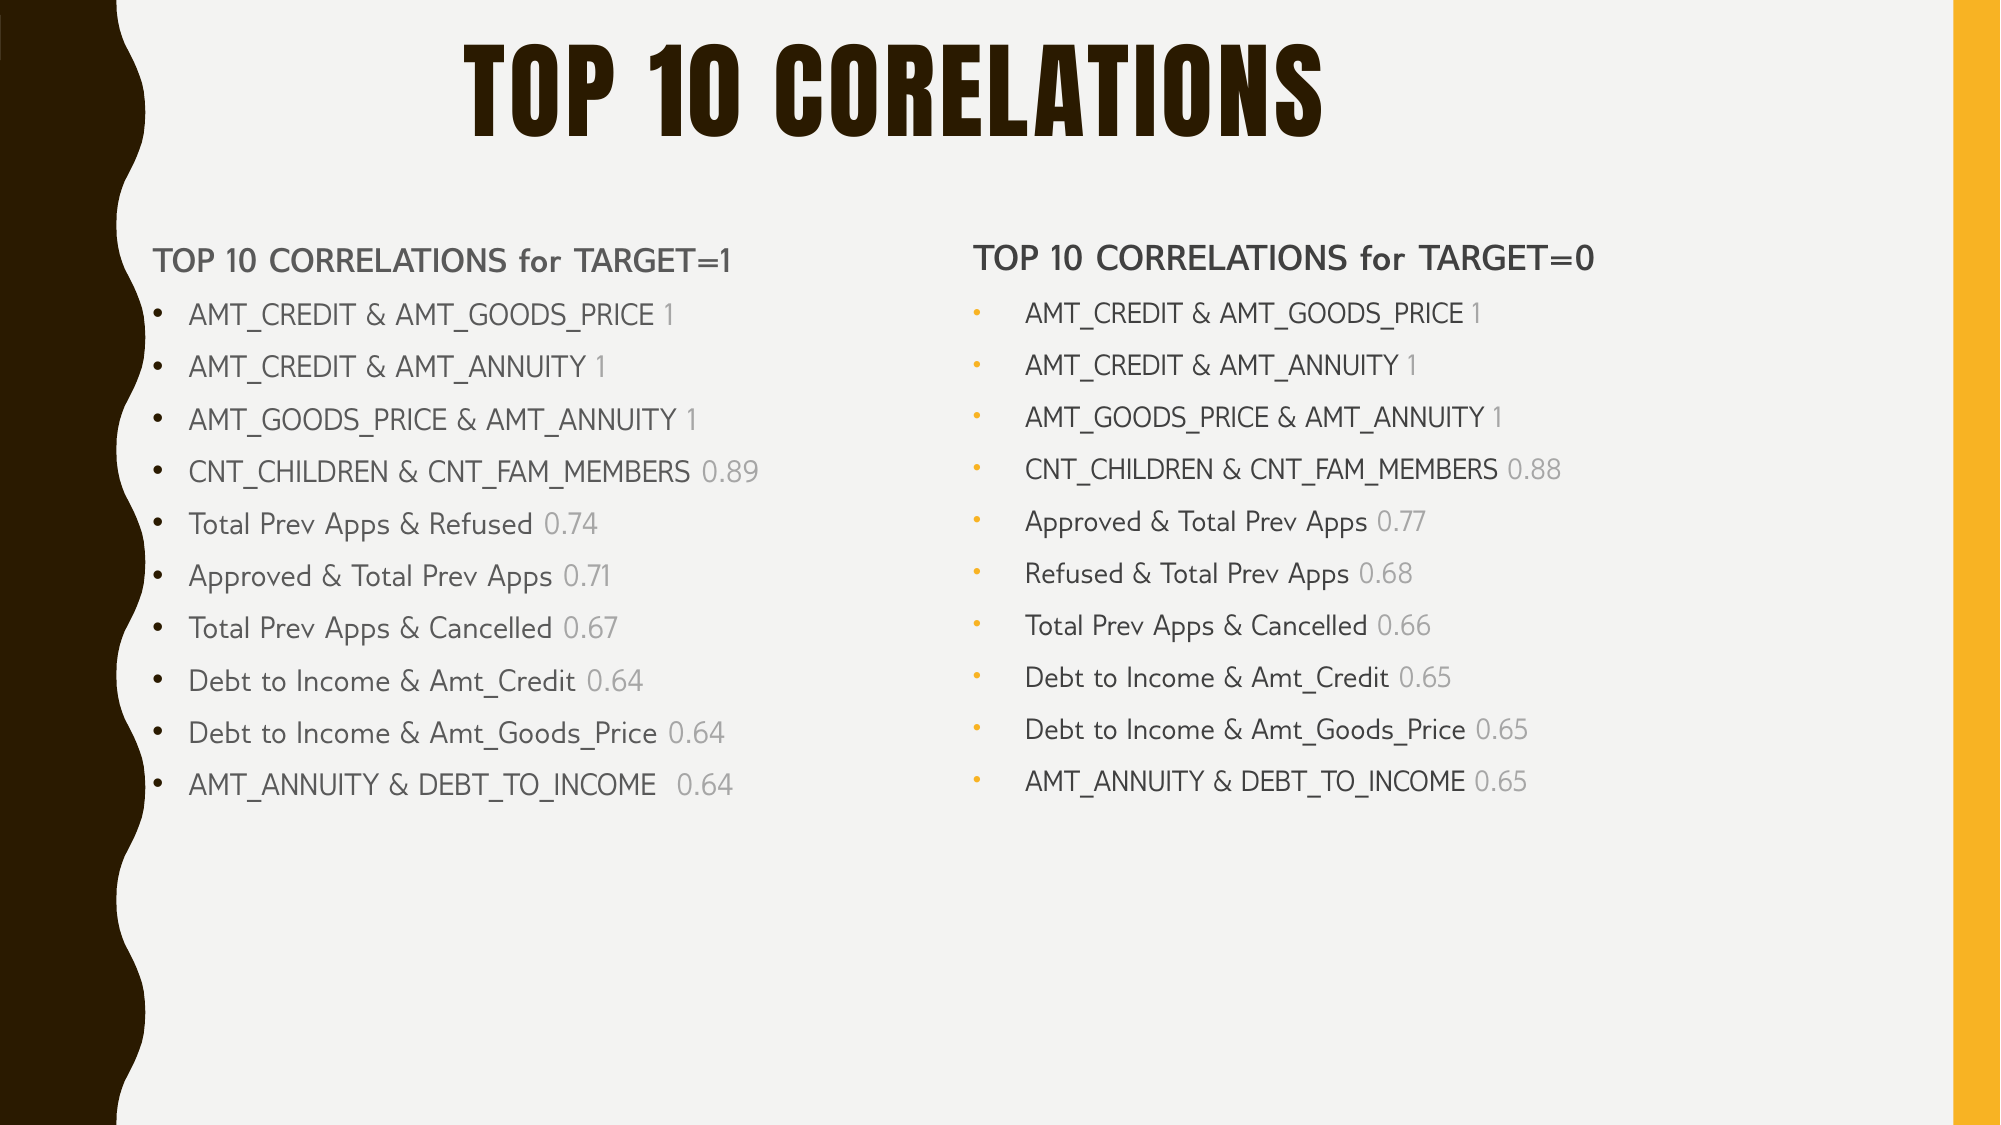

# TOP 10 CORELATIONS

TOP 10 CORRELATIONS for TARGET=1
AMT_CREDIT & AMT_GOODS_PRICE 1
AMT_CREDIT & AMT_ANNUITY 1
AMT_GOODS_PRICE & AMT_ANNUITY 1
CNT_CHILDREN & CNT_FAM_MEMBERS 0.89
Total Prev Apps & Refused 0.74
Approved & Total Prev Apps 0.71
Total Prev Apps & Cancelled 0.67
Debt to Income & Amt_Credit 0.64
Debt to Income & Amt_Goods_Price 0.64
AMT_ANNUITY & DEBT_TO_INCOME  0.64

TOP 10 CORRELATIONS for TARGET=0
AMT_CREDIT & AMT_GOODS_PRICE 1
AMT_CREDIT & AMT_ANNUITY 1
AMT_GOODS_PRICE & AMT_ANNUITY 1
CNT_CHILDREN & CNT_FAM_MEMBERS 0.88
Approved & Total Prev Apps 0.77
Refused & Total Prev Apps 0.68
Total Prev Apps & Cancelled 0.66
Debt to Income & Amt_Credit 0.65
Debt to Income & Amt_Goods_Price 0.65
AMT_ANNUITY & DEBT_TO_INCOME 0.65